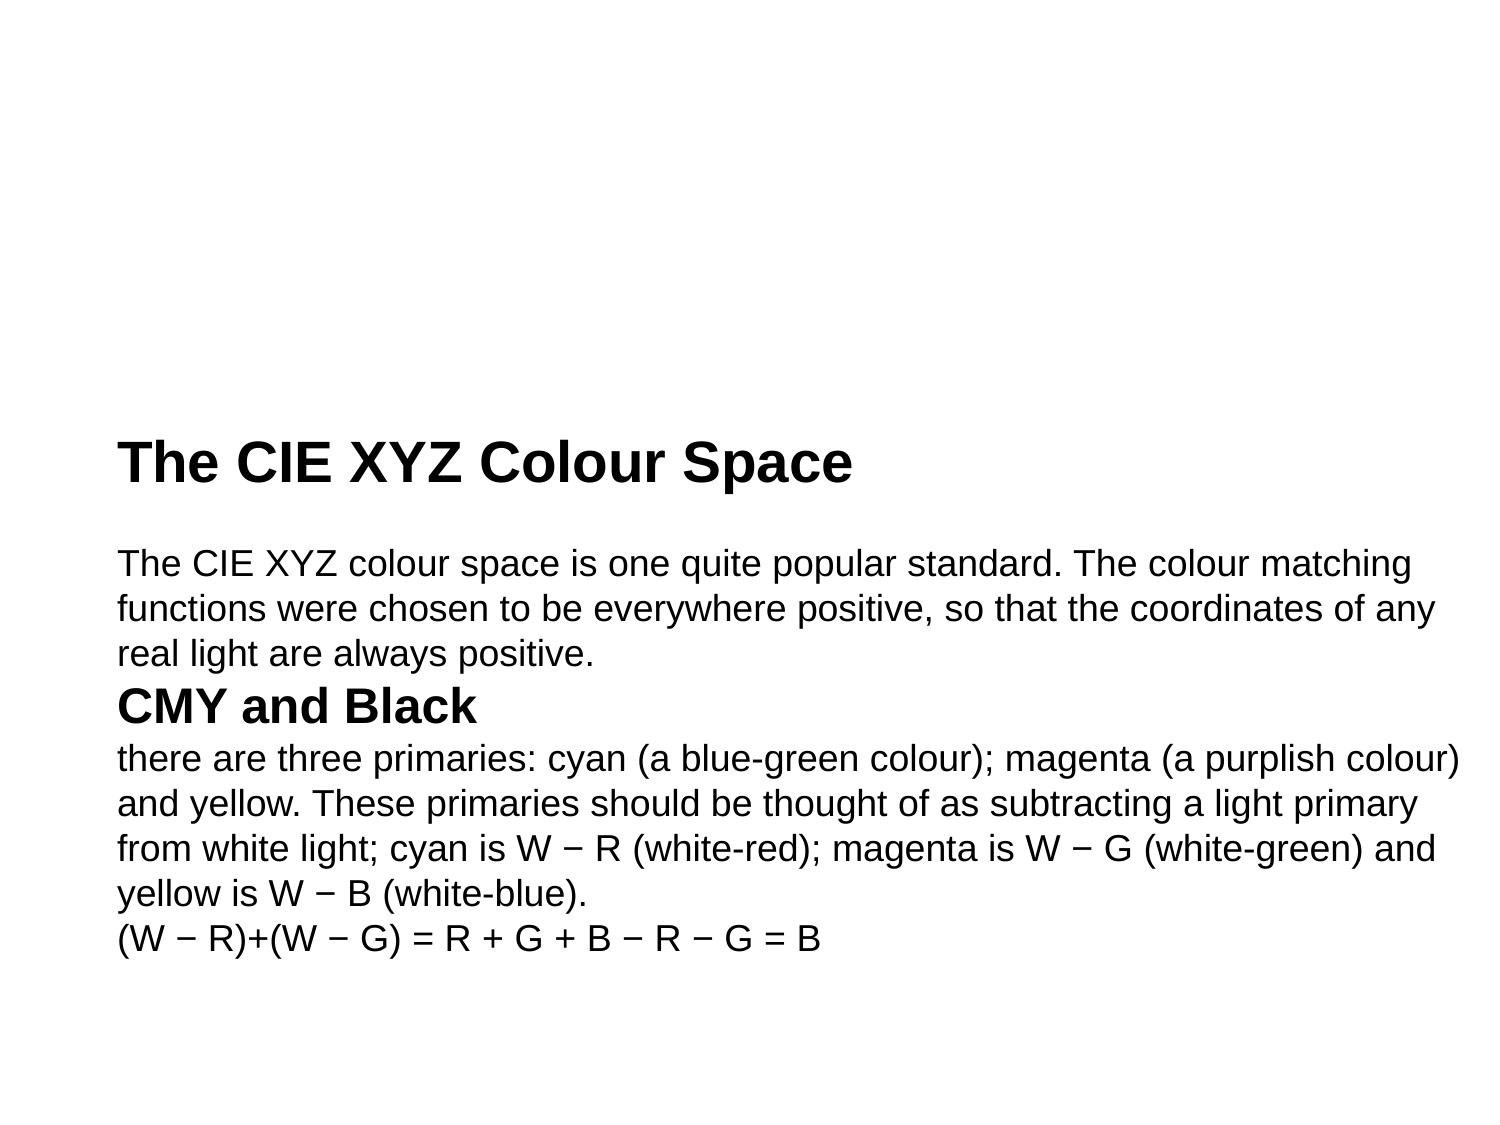

#
The CIE XYZ Colour Space

The CIE XYZ colour space is one quite popular standard. The colour matching functions were chosen to be everywhere positive, so that the coordinates of any real light are always positive.
CMY and Black
there are three primaries: cyan (a blue-green colour); magenta (a purplish colour) and yellow. These primaries should be thought of as subtracting a light primary from white light; cyan is W − R (white-red); magenta is W − G (white-green) and yellow is W − B (white-blue).
(W − R)+(W − G) = R + G + B − R − G = B